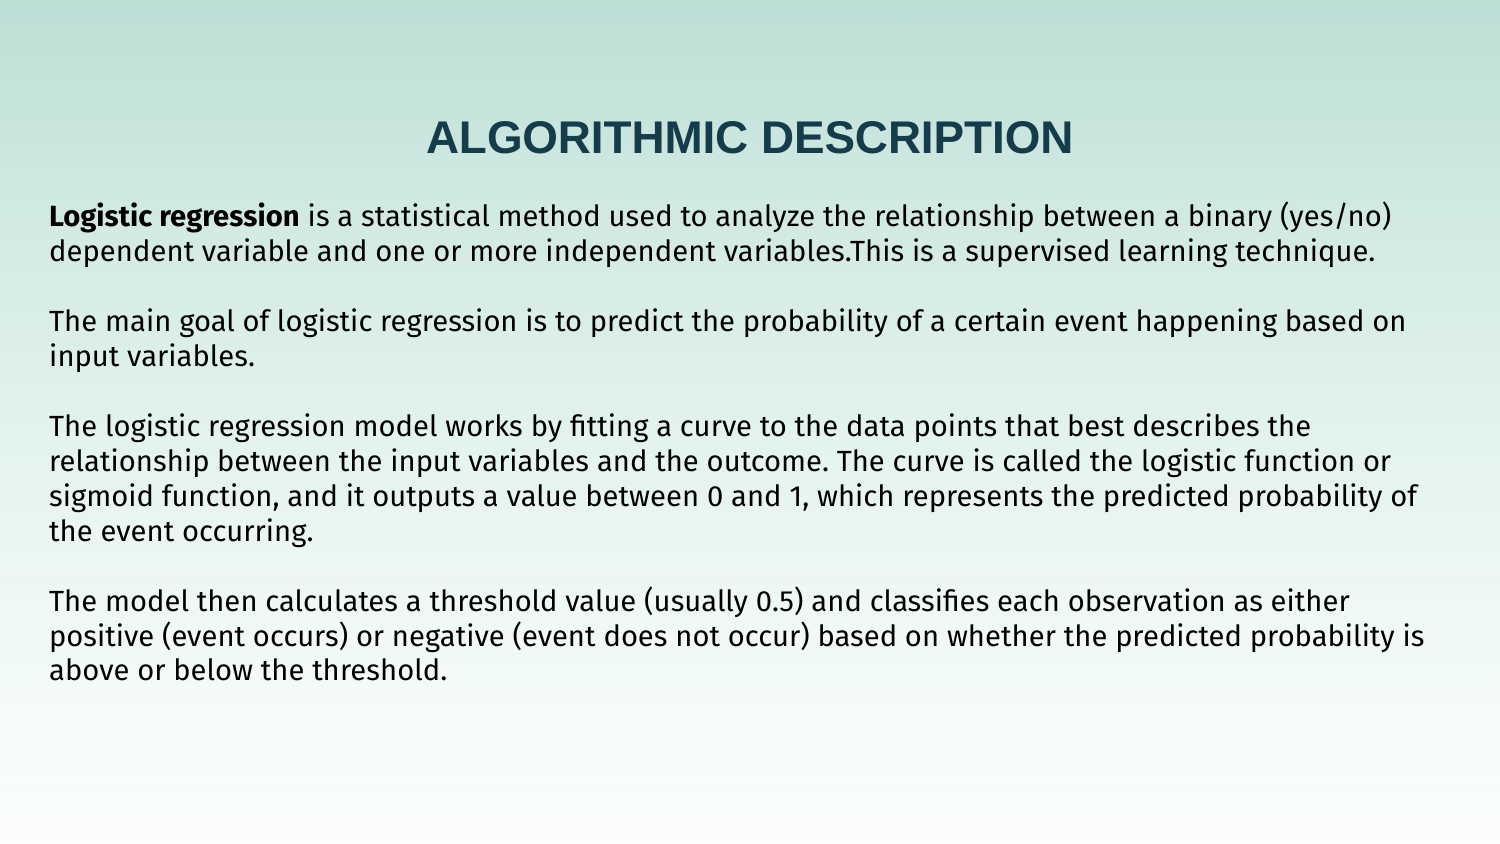

# ALGORITHMIC DESCRIPTION
Logistic regression is a statistical method used to analyze the relationship between a binary (yes/no) dependent variable and one or more independent variables.This is a supervised learning technique.

The main goal of logistic regression is to predict the probability of a certain event happening based on input variables.

The logistic regression model works by fitting a curve to the data points that best describes the relationship between the input variables and the outcome. The curve is called the logistic function or sigmoid function, and it outputs a value between 0 and 1, which represents the predicted probability of the event occurring.

The model then calculates a threshold value (usually 0.5) and classifies each observation as either positive (event occurs) or negative (event does not occur) based on whether the predicted probability is above or below the threshold.